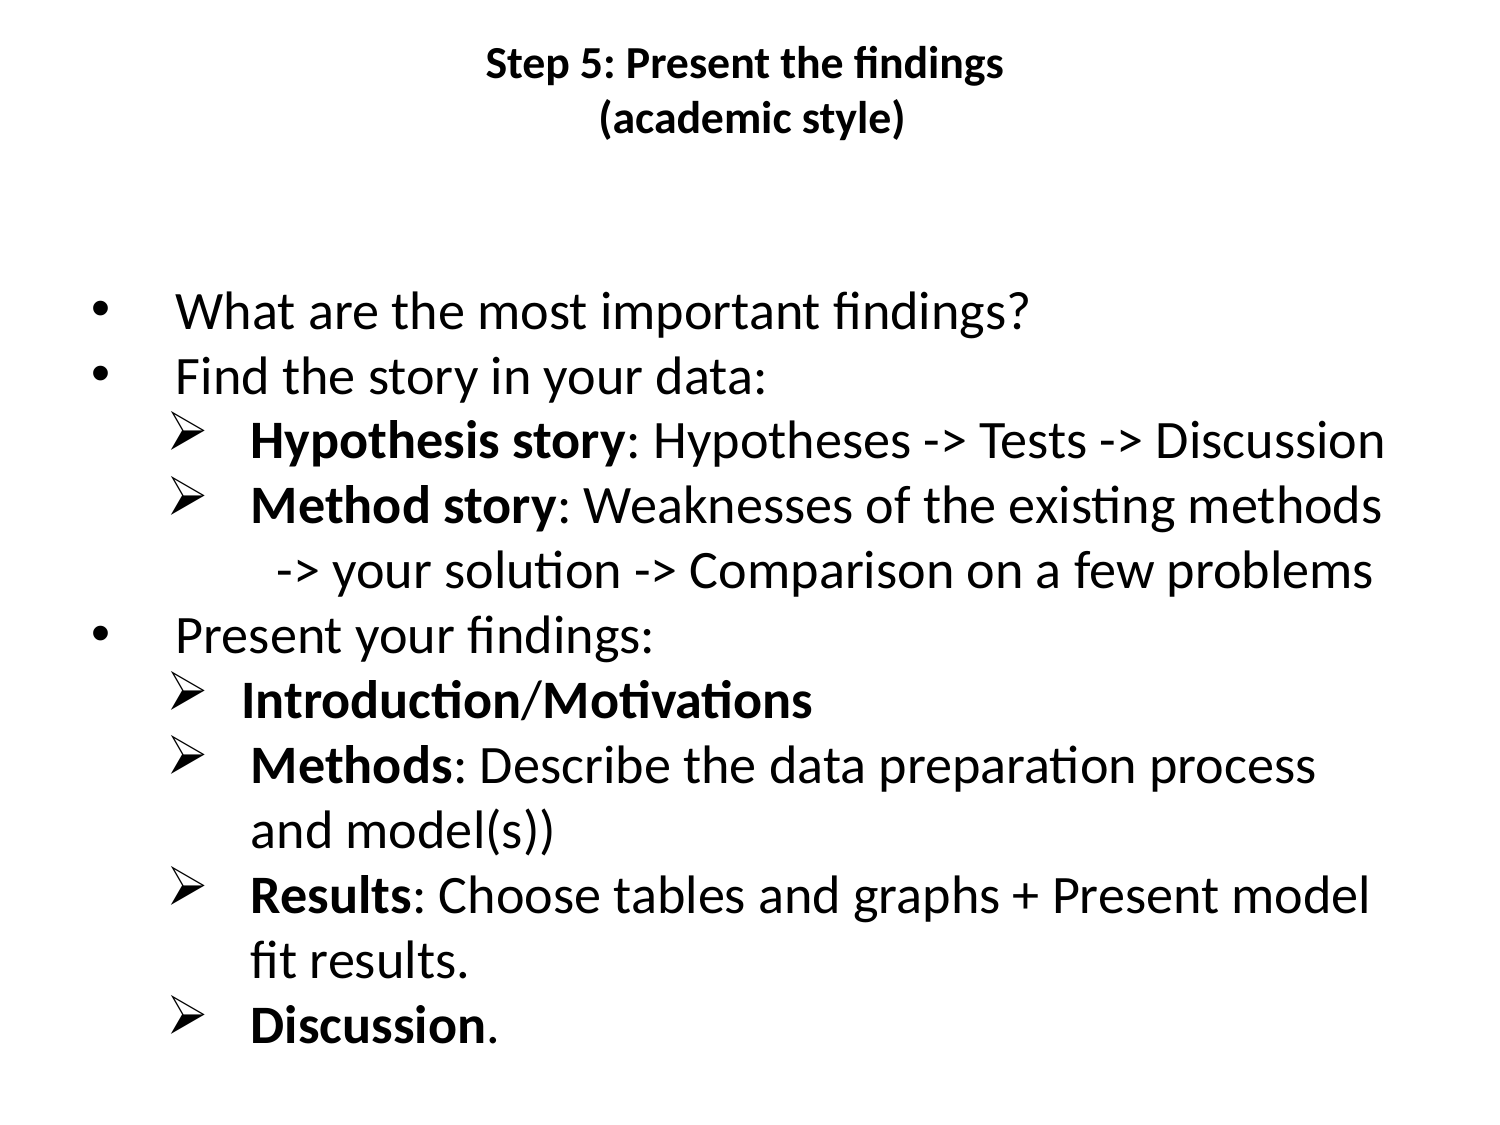

# Step 5: Present the findings (academic style)
What are the most important findings?
Find the story in your data:
Hypothesis story: Hypotheses -> Tests -> Discussion
Method story: Weaknesses of the existing methods
         -> your solution -> Comparison on a few problems
Present your findings:
Introduction/Motivations
Methods: Describe the data preparation process and model(s))
Results: Choose tables and graphs + Present model fit results.
Discussion.